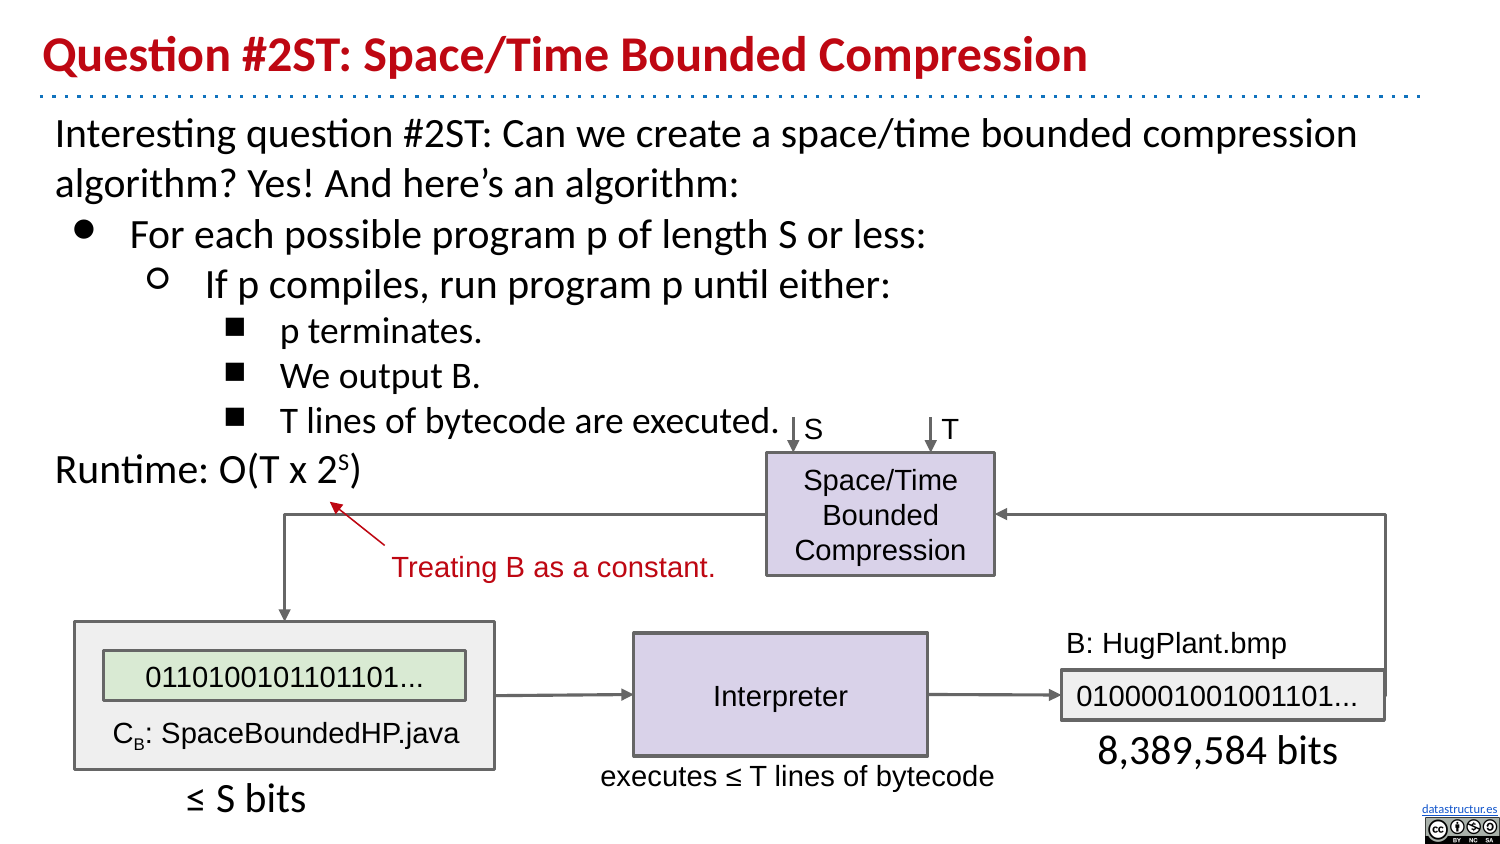

# Question #2ST: Space/Time Bounded Compression
Interesting question #2ST: Can we create a space/time bounded compression algorithm? Yes! And here’s an algorithm:
For each possible program p of length S or less:
If p compiles, run program p until either:
p terminates.
We output B.
T lines of bytecode are executed.
Runtime: O(T x 2S)
S
T
Space/Time Bounded
Compression
Treating B as a constant.
B: HugPlant.bmp
0100001001001101...
8,389,584 bits

0110100101101101...
CB: SpaceBoundedHP.java
≤ S bits
Interpreter
executes ≤ T lines of bytecode